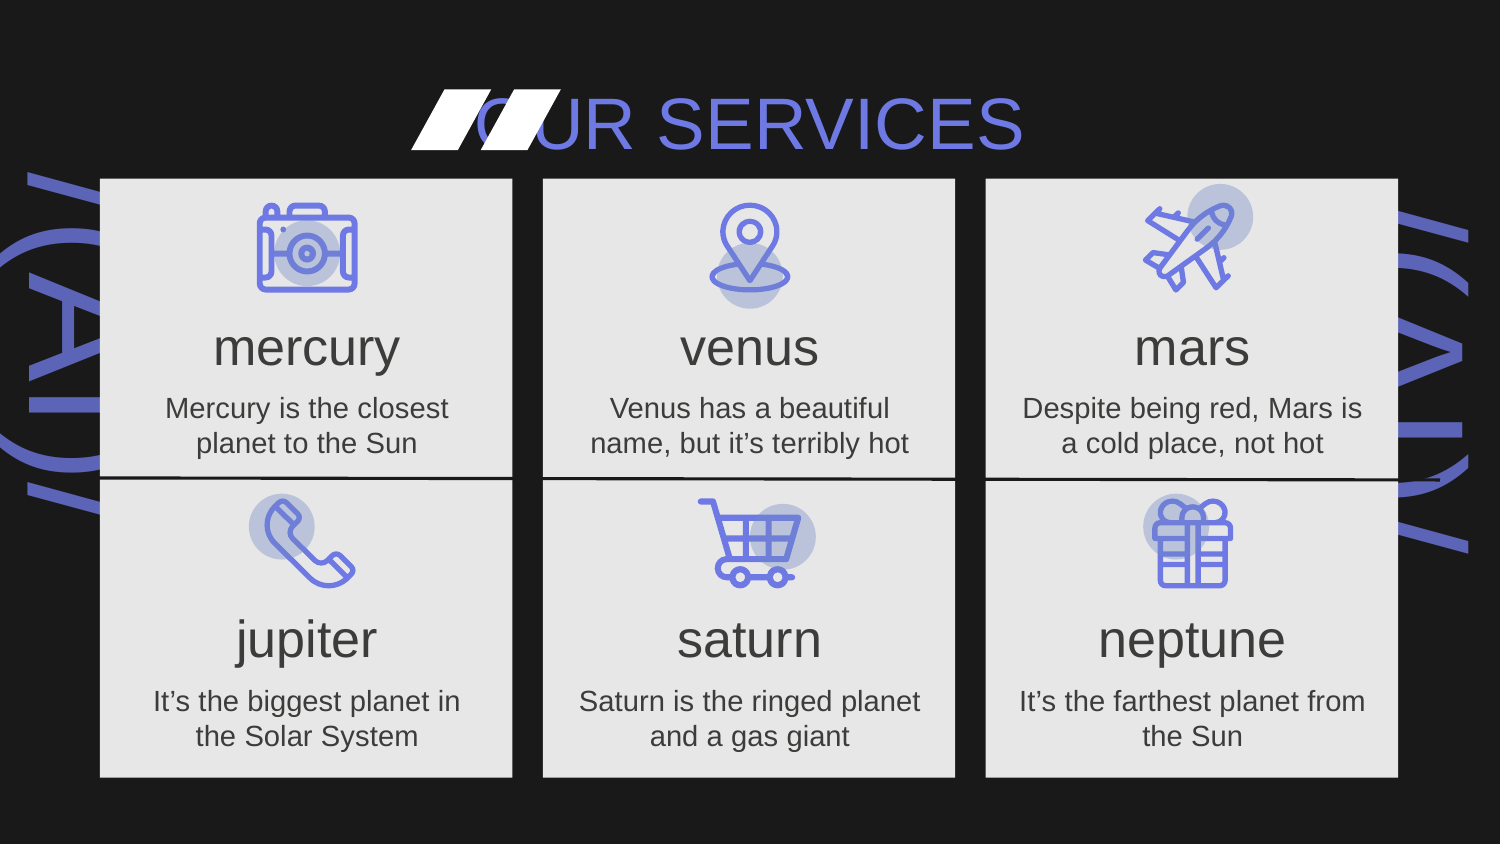

OUR SERVICES

# mercury
venus
mars
Mercury is the closest planet to the Sun
Venus has a beautiful name, but it’s terribly hot
Despite being red, Mars is a cold place, not hot

jupiter
saturn
neptune
It’s the biggest planet in the Solar System
Saturn is the ringed planet and a gas giant
It’s the farthest planet from the Sun